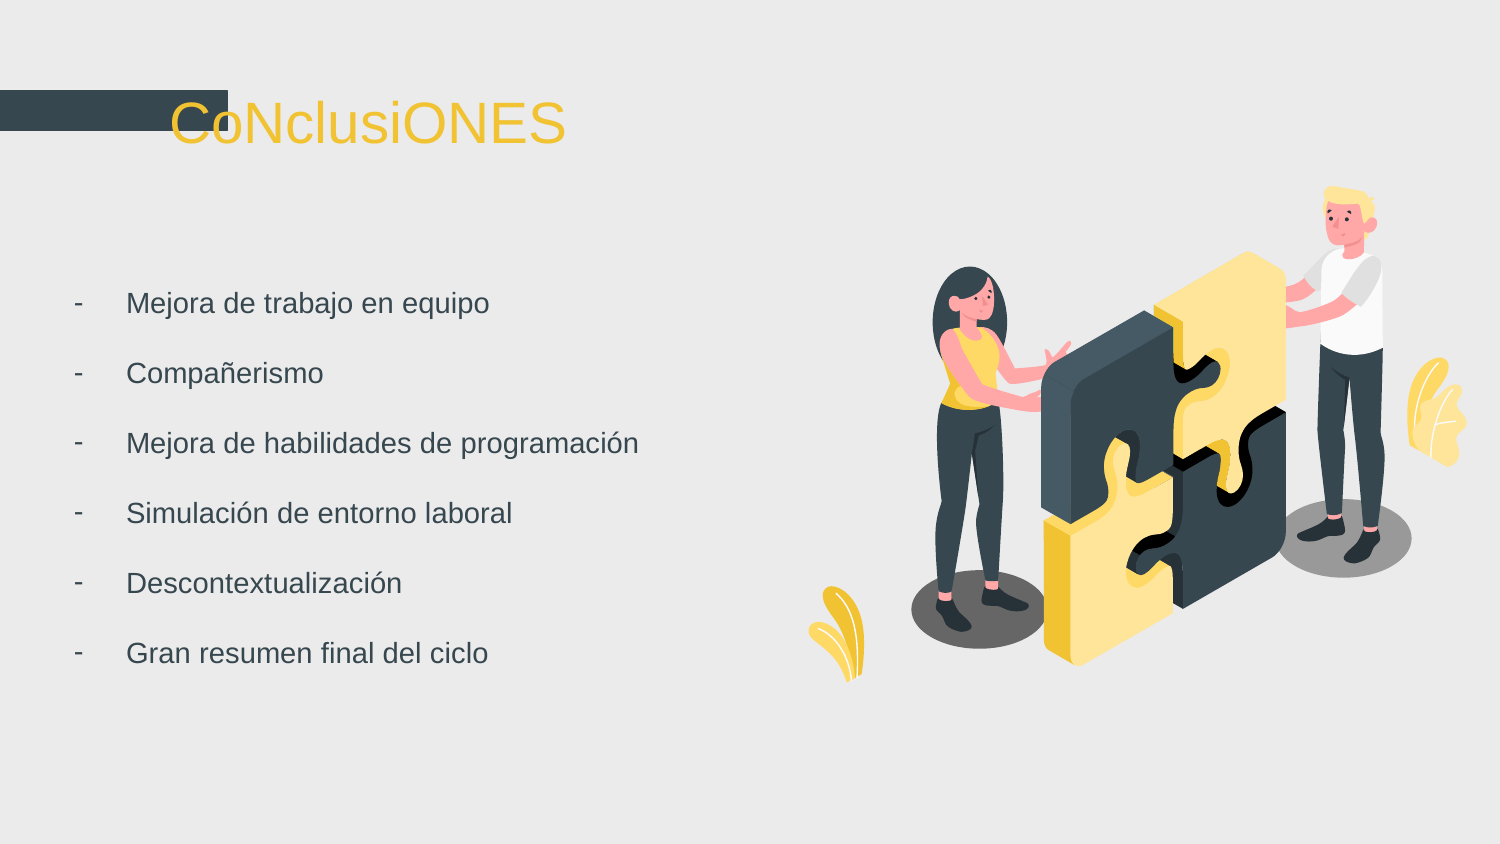

# CoNclusiONES

Mejora de trabajo en equipo
Compañerismo
Mejora de habilidades de programación
Simulación de entorno laboral
Descontextualización
Gran resumen final del ciclo